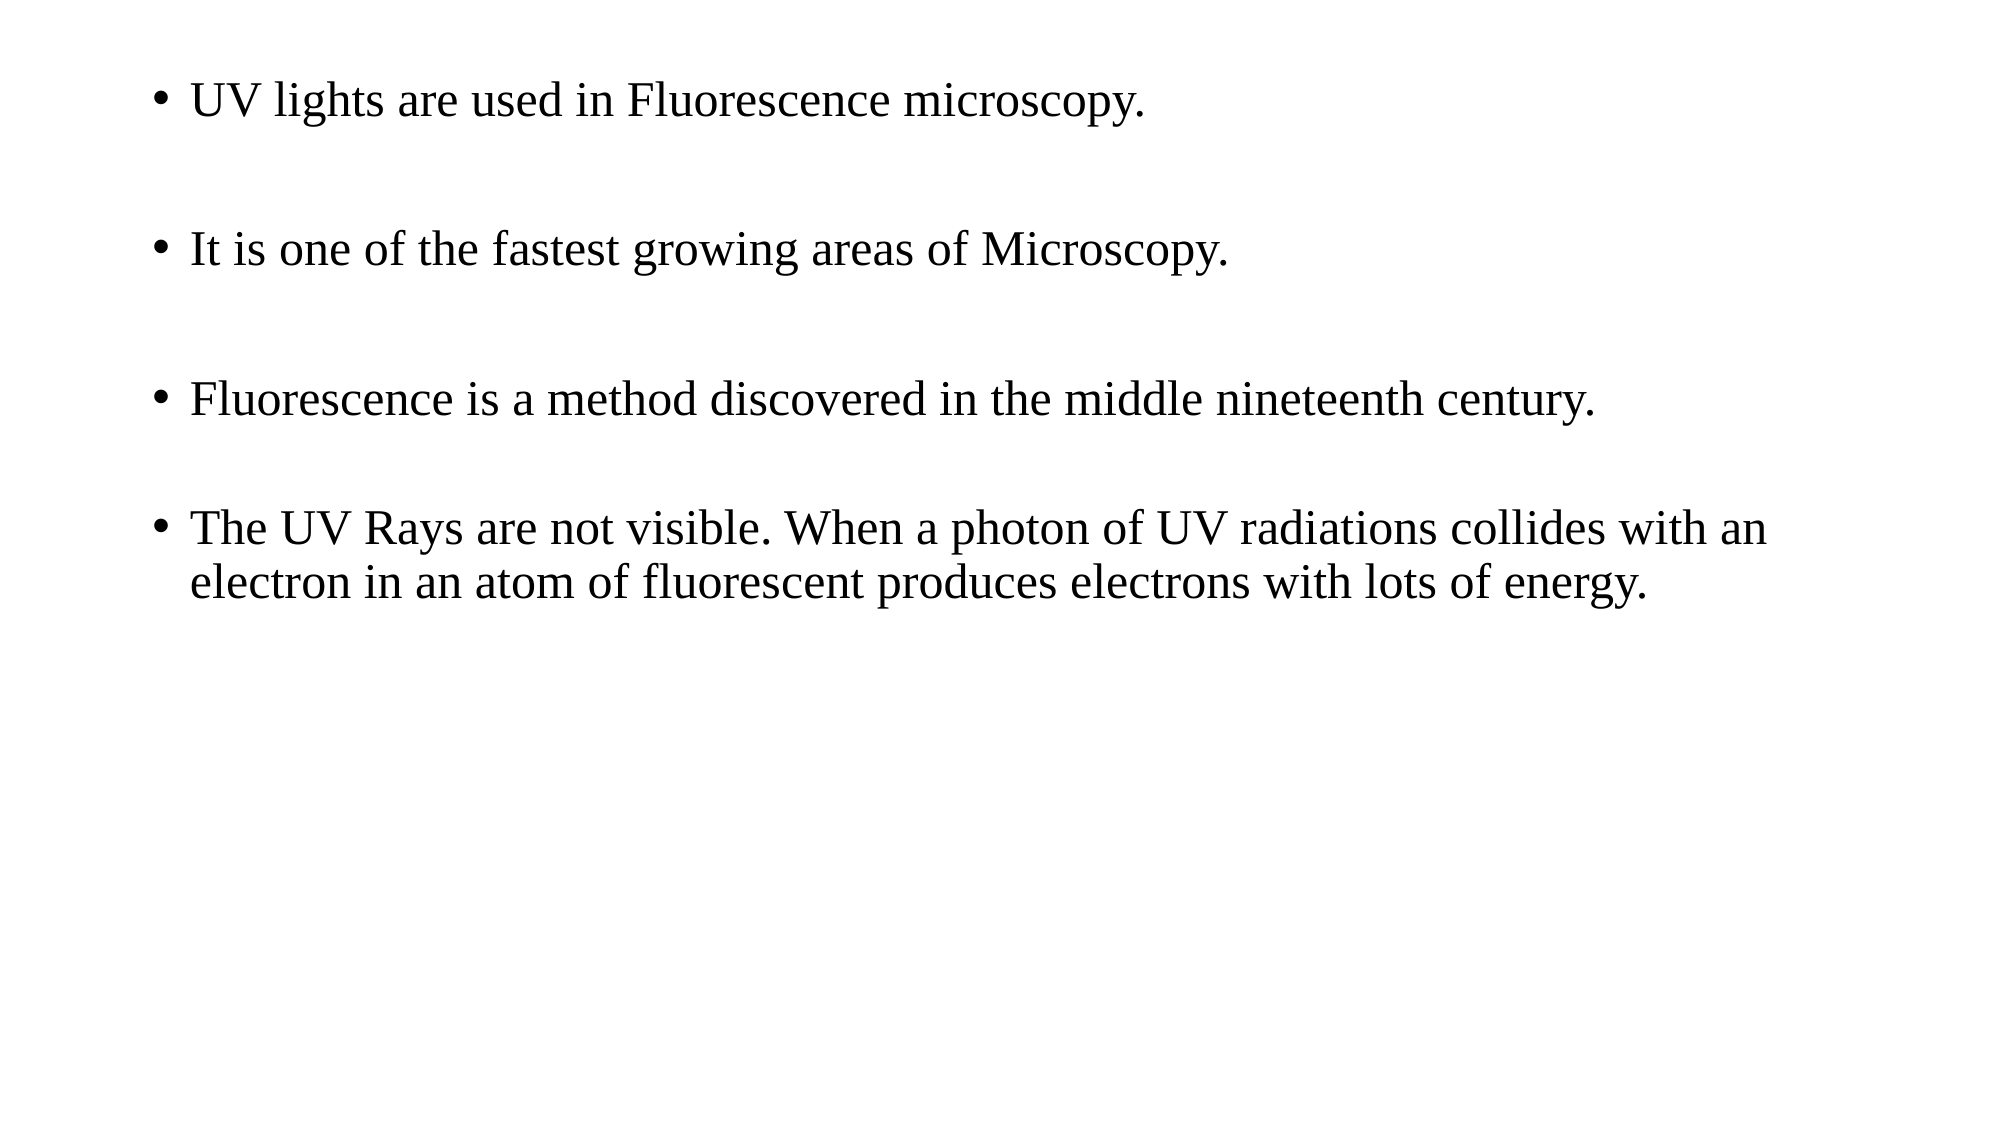

UV lights are used in Fluorescence microscopy.

It is one of the fastest growing areas of Microscopy.

Fluorescence is a method discovered in the middle nineteenth century.
The UV Rays are not visible. When a photon of UV radiations collides with an electron in an atom of fluorescent produces electrons with lots of energy.